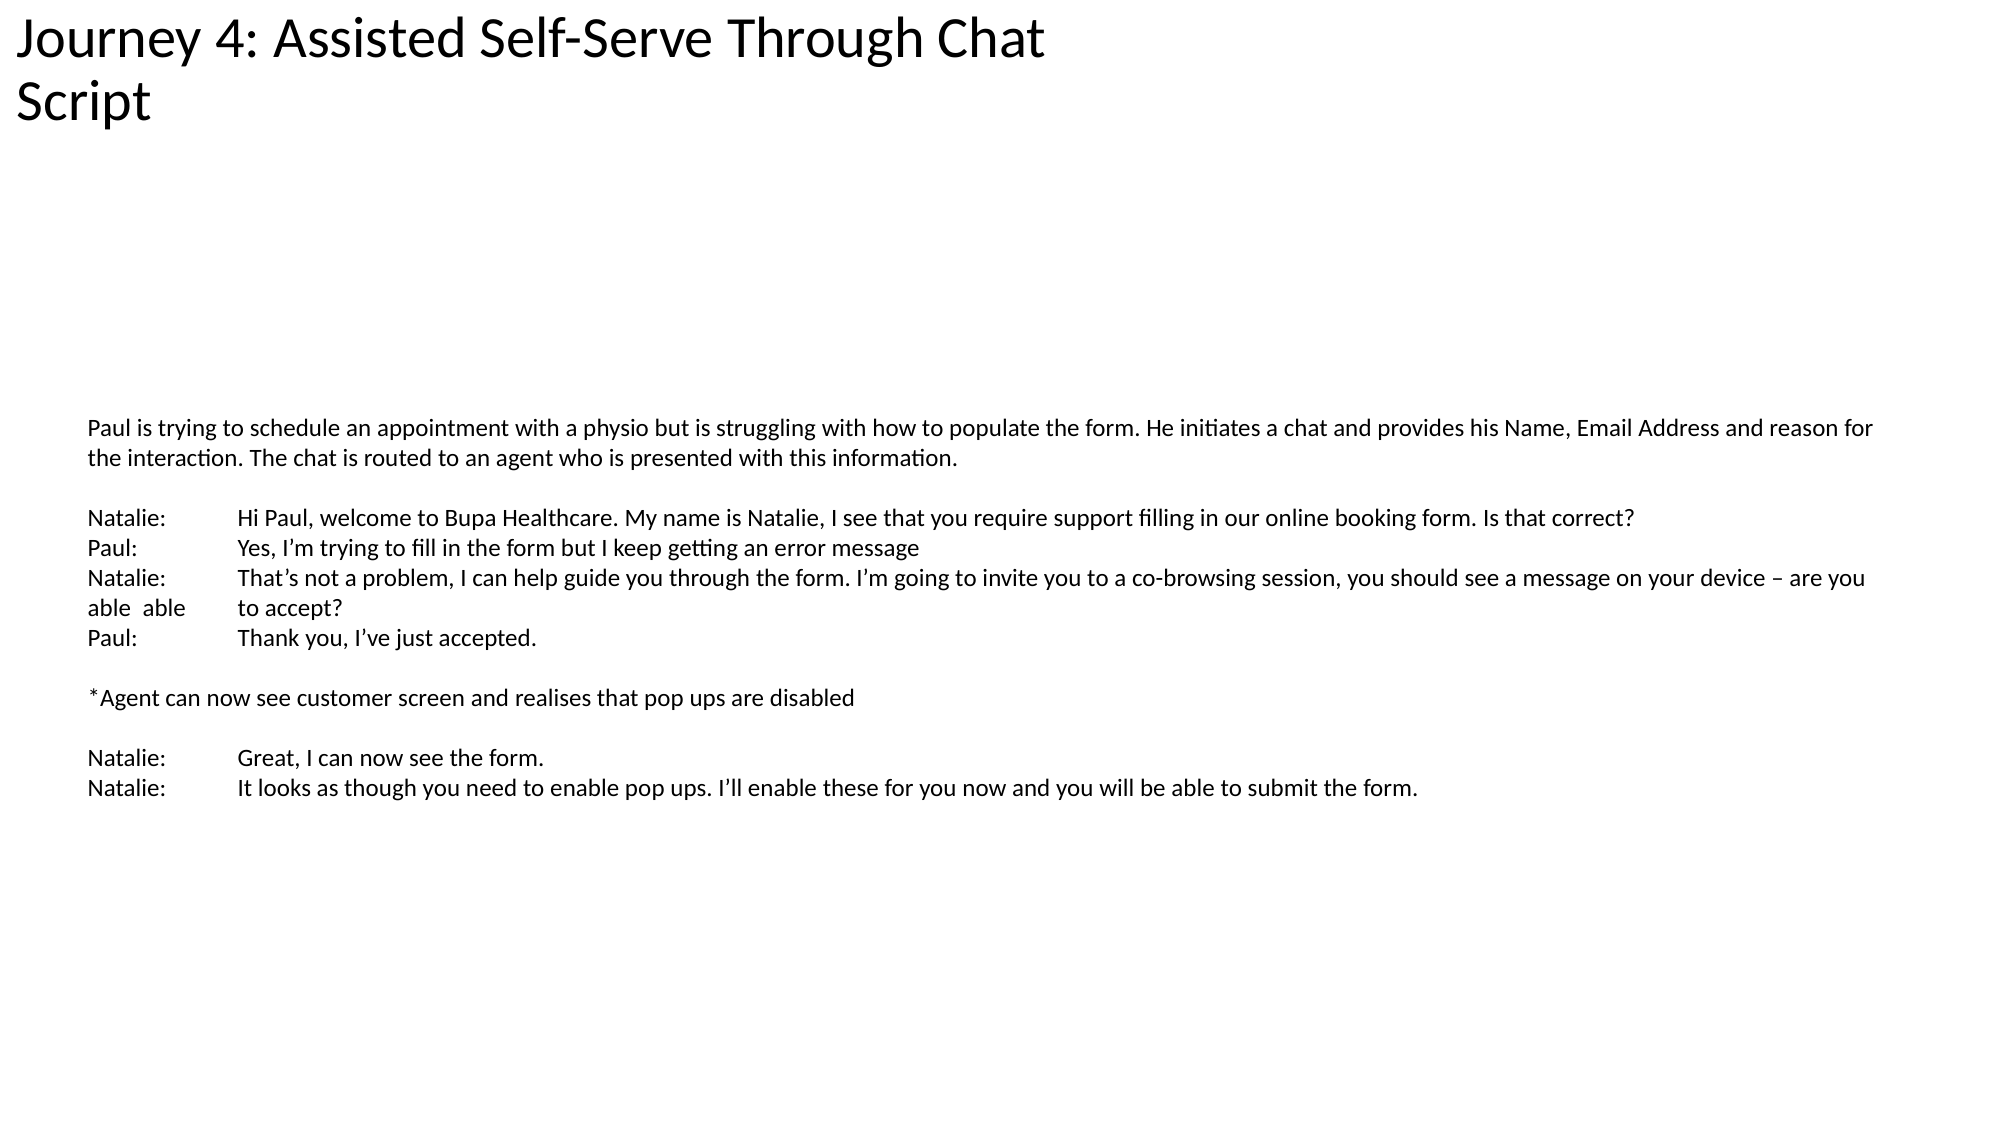

Journey 4: Assisted Self-Serve Through Chat
Script
Paul is trying to schedule an appointment with a physio but is struggling with how to populate the form. He initiates a chat and provides his Name, Email Address and reason for the interaction. The chat is routed to an agent who is presented with this information.

Natalie:	Hi Paul, welcome to Bupa Healthcare. My name is Natalie, I see that you require support filling in our online booking form. Is that correct?
Paul:	Yes, I’m trying to fill in the form but I keep getting an error message
Natalie:	That’s not a problem, I can help guide you through the form. I’m going to invite you to a co-browsing session, you should see a message on your device – are you able  able 	to accept?
Paul:	Thank you, I’ve just accepted.

*Agent can now see customer screen and realises that pop ups are disabled

Natalie:	Great, I can now see the form.
Natalie:	It looks as though you need to enable pop ups. I’ll enable these for you now and you will be able to submit the form.